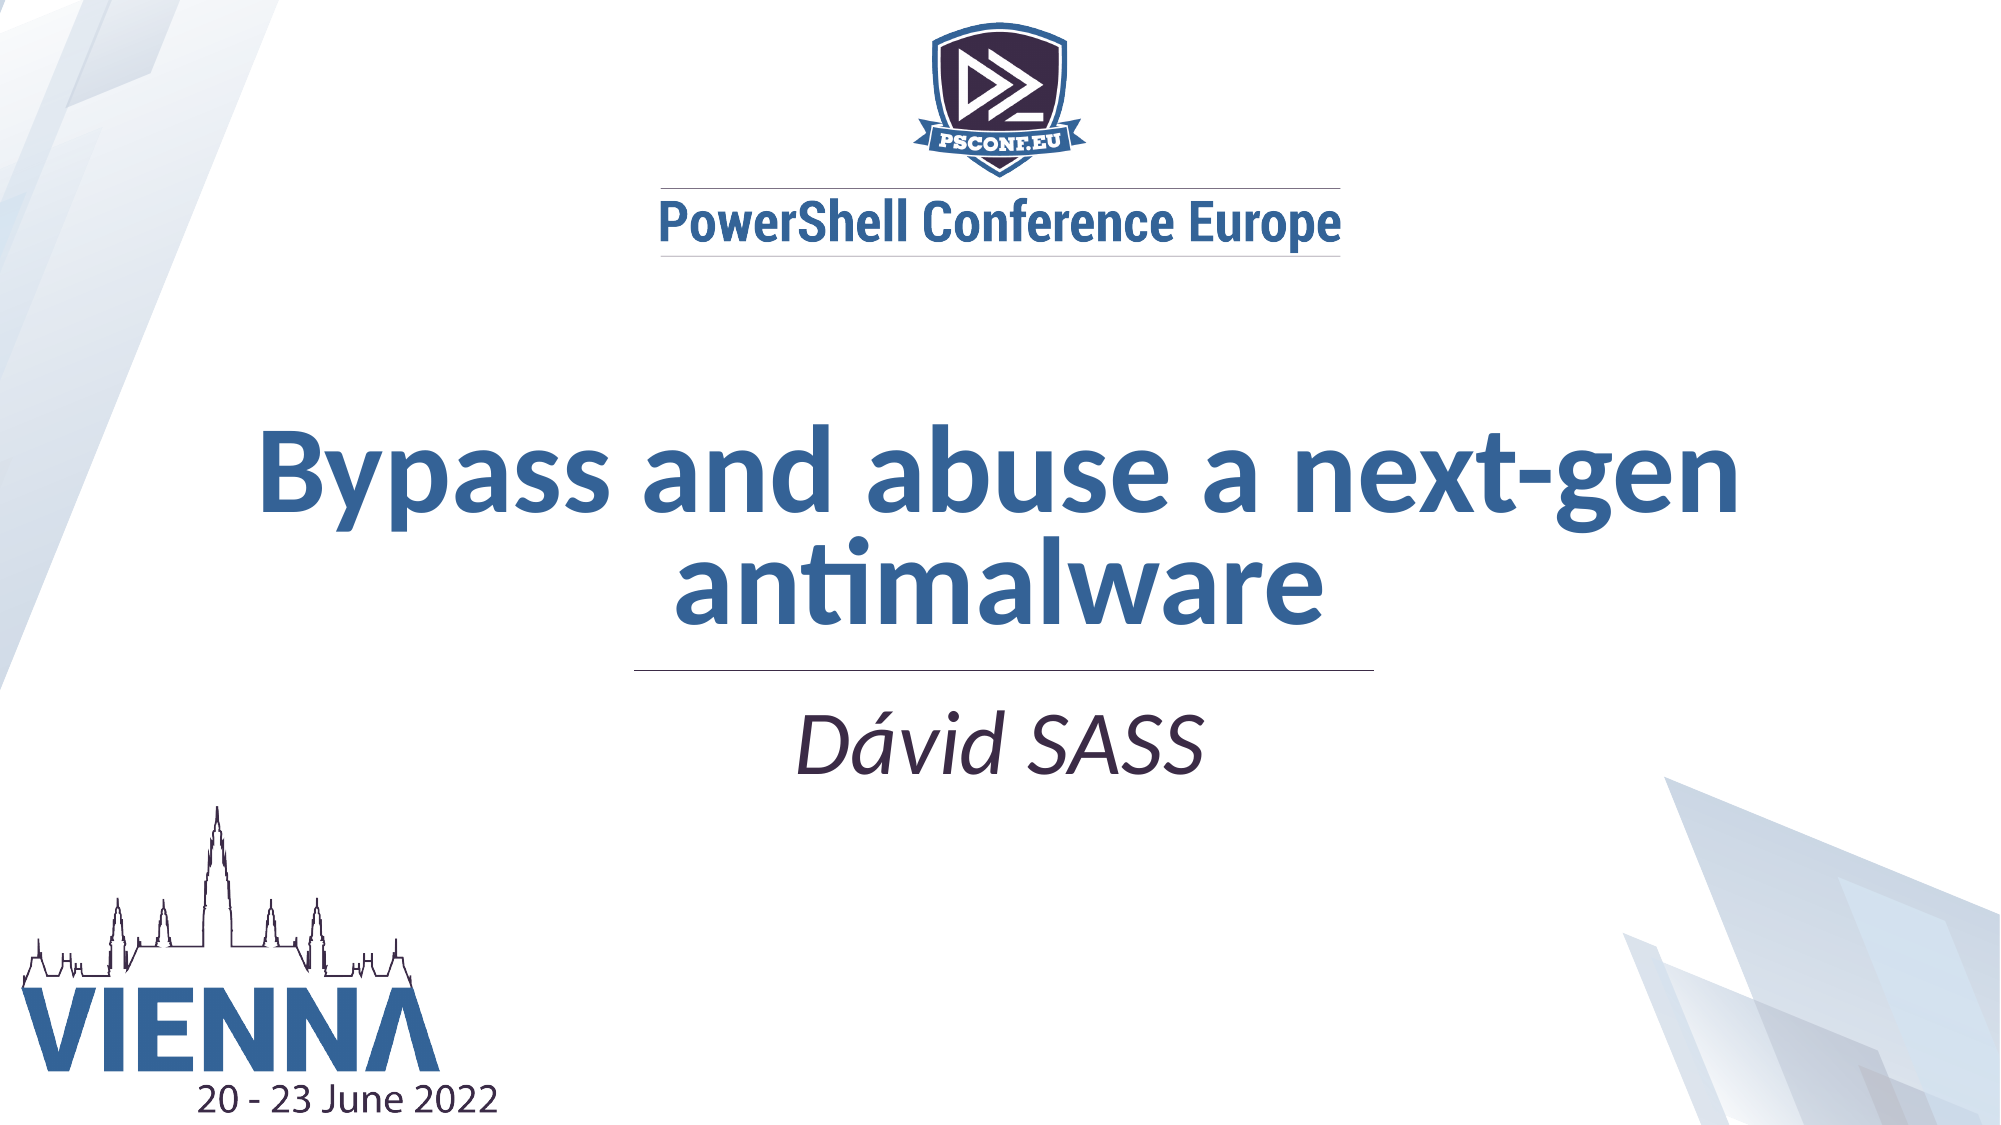

Bypass and abuse a next-gen antimalware
Dávid SASS